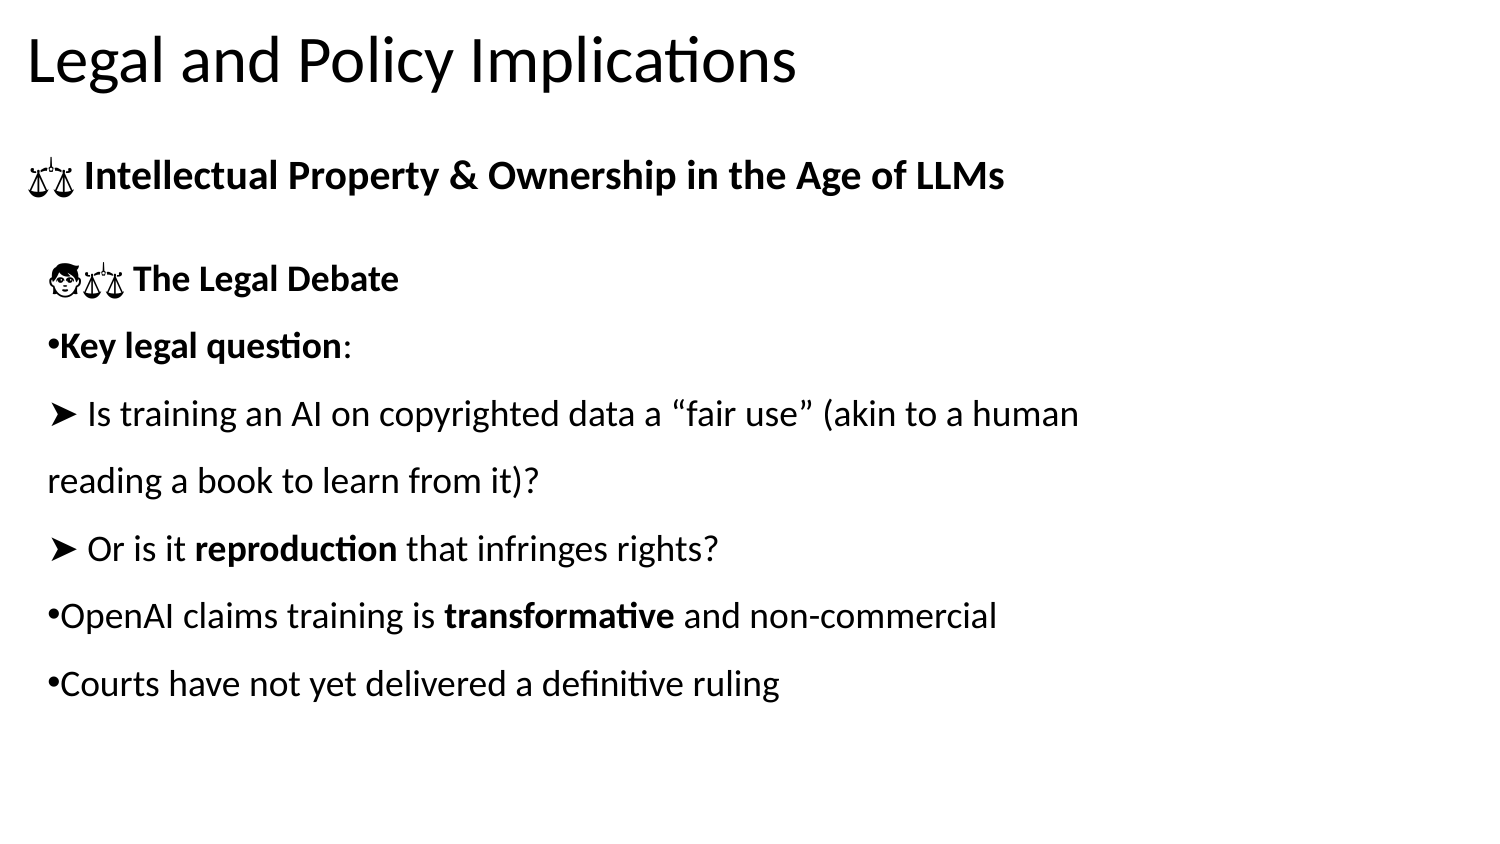

Legal and Policy Implications

⚖️ Intellectual Property & Ownership in the Age of LLMs
🧑‍⚖️ The Legal Debate
Key legal question:
➤ Is training an AI on copyrighted data a “fair use” (akin to a human reading a book to learn from it)?
➤ Or is it reproduction that infringes rights?
OpenAI claims training is transformative and non-commercial
Courts have not yet delivered a definitive ruling